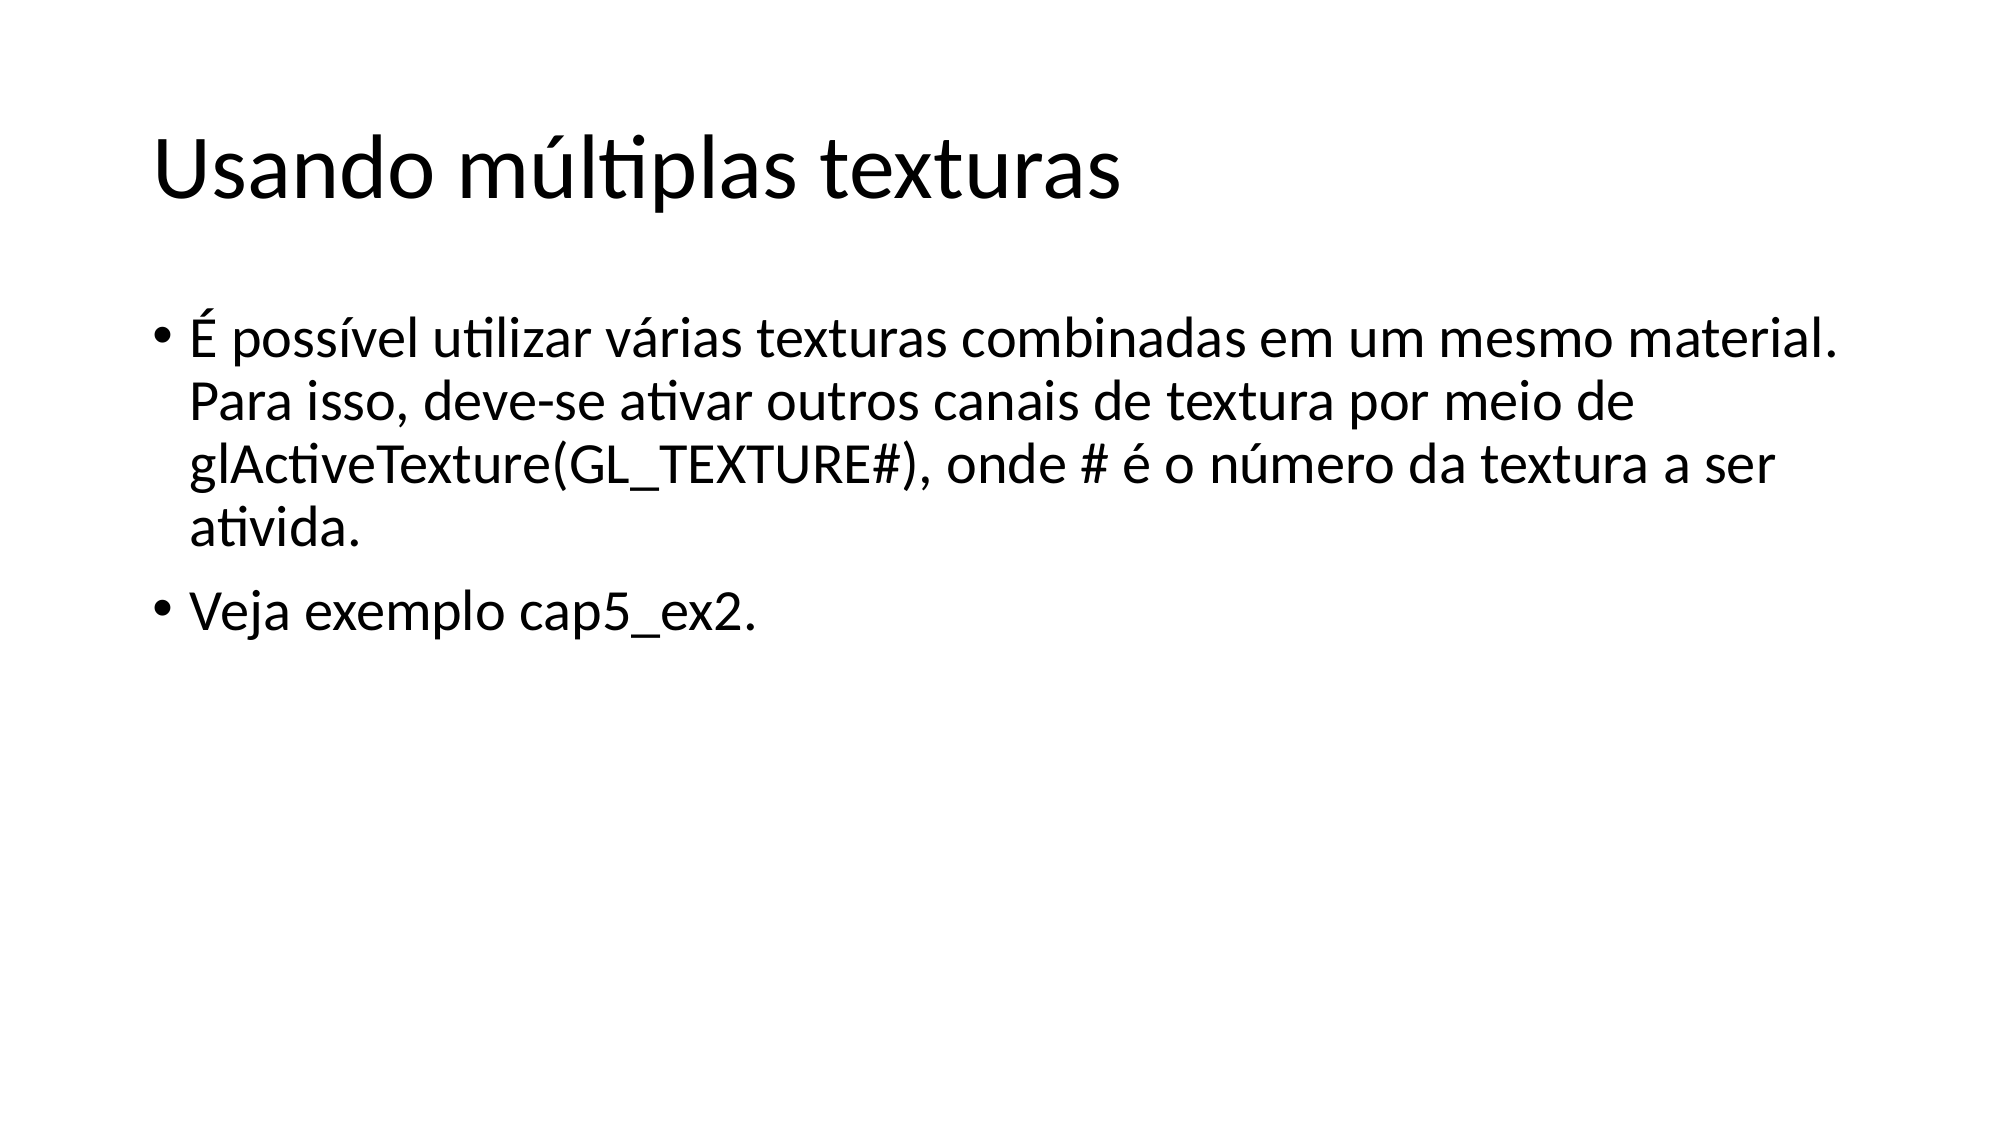

# Usando múltiplas texturas
É possível utilizar várias texturas combinadas em um mesmo material. Para isso, deve-se ativar outros canais de textura por meio de glActiveTexture(GL_TEXTURE#), onde # é o número da textura a ser ativida.
Veja exemplo cap5_ex2.